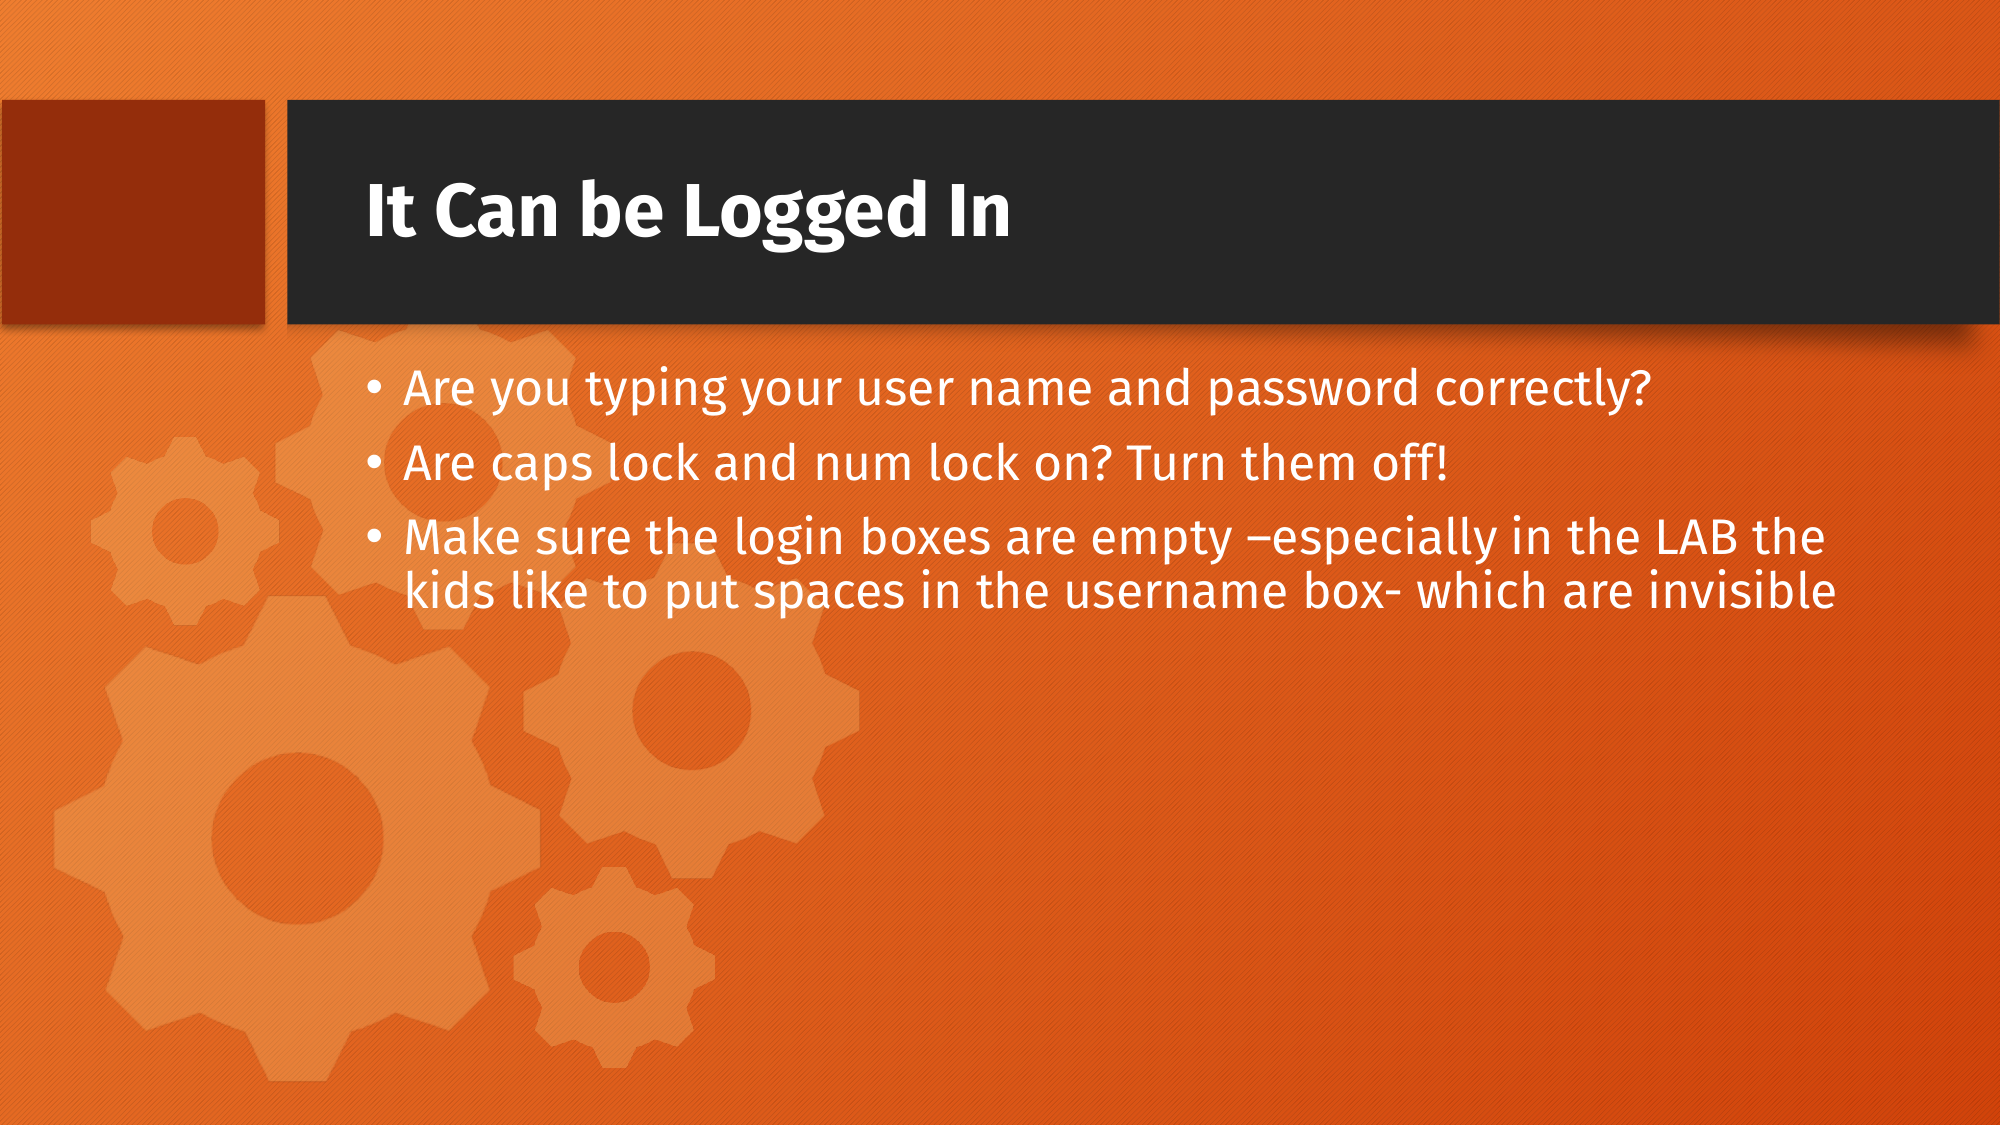

# It Can be Logged In
Are you typing your user name and password correctly?
Are caps lock and num lock on? Turn them off!
Make sure the login boxes are empty –especially in the LAB the kids like to put spaces in the username box- which are invisible